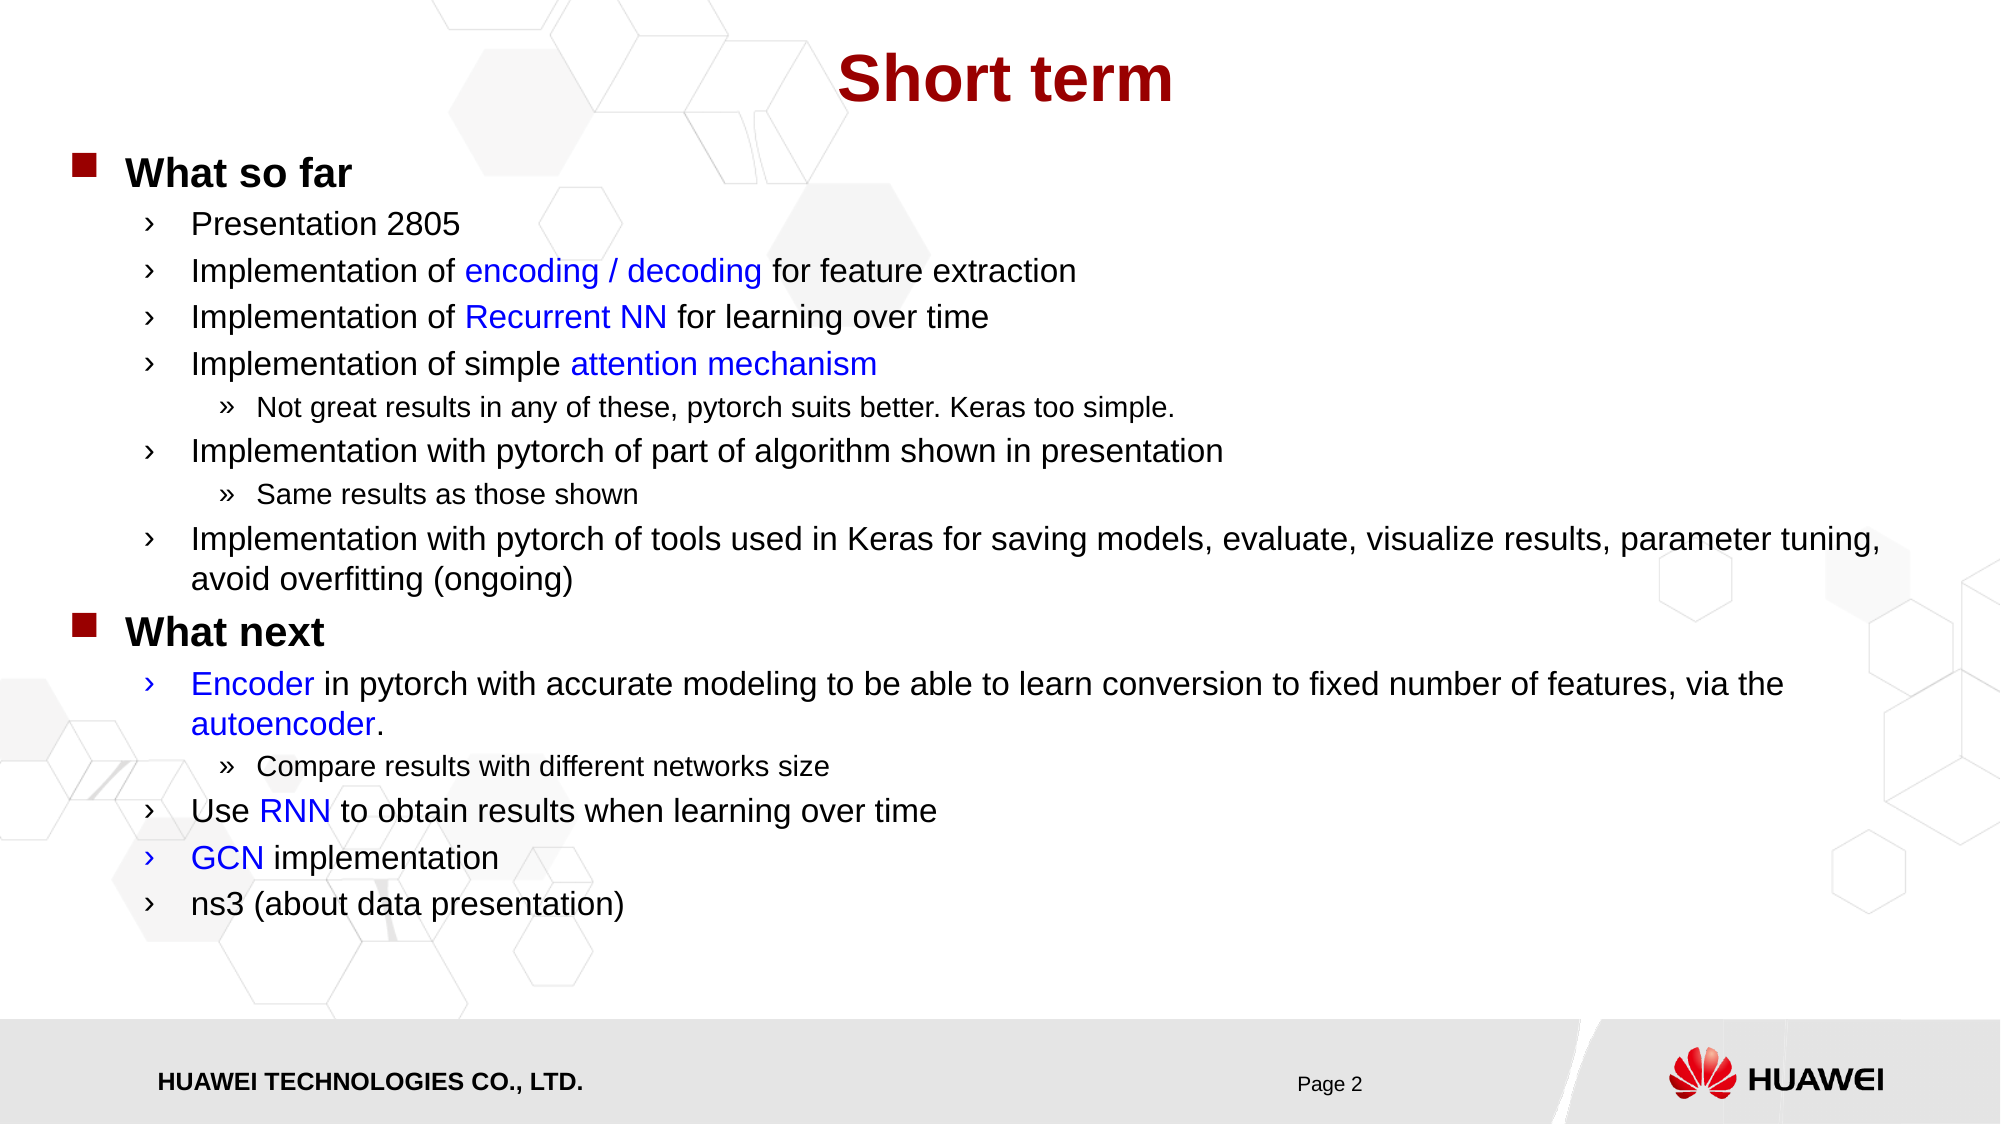

# Short term
What so far
Presentation 2805
Implementation of encoding / decoding for feature extraction
Implementation of Recurrent NN for learning over time
Implementation of simple attention mechanism
Not great results in any of these, pytorch suits better. Keras too simple.
Implementation with pytorch of part of algorithm shown in presentation
Same results as those shown
Implementation with pytorch of tools used in Keras for saving models, evaluate, visualize results, parameter tuning, avoid overfitting (ongoing)
What next
Encoder in pytorch with accurate modeling to be able to learn conversion to fixed number of features, via the autoencoder.
Compare results with different networks size
Use RNN to obtain results when learning over time
GCN implementation
ns3 (about data presentation)